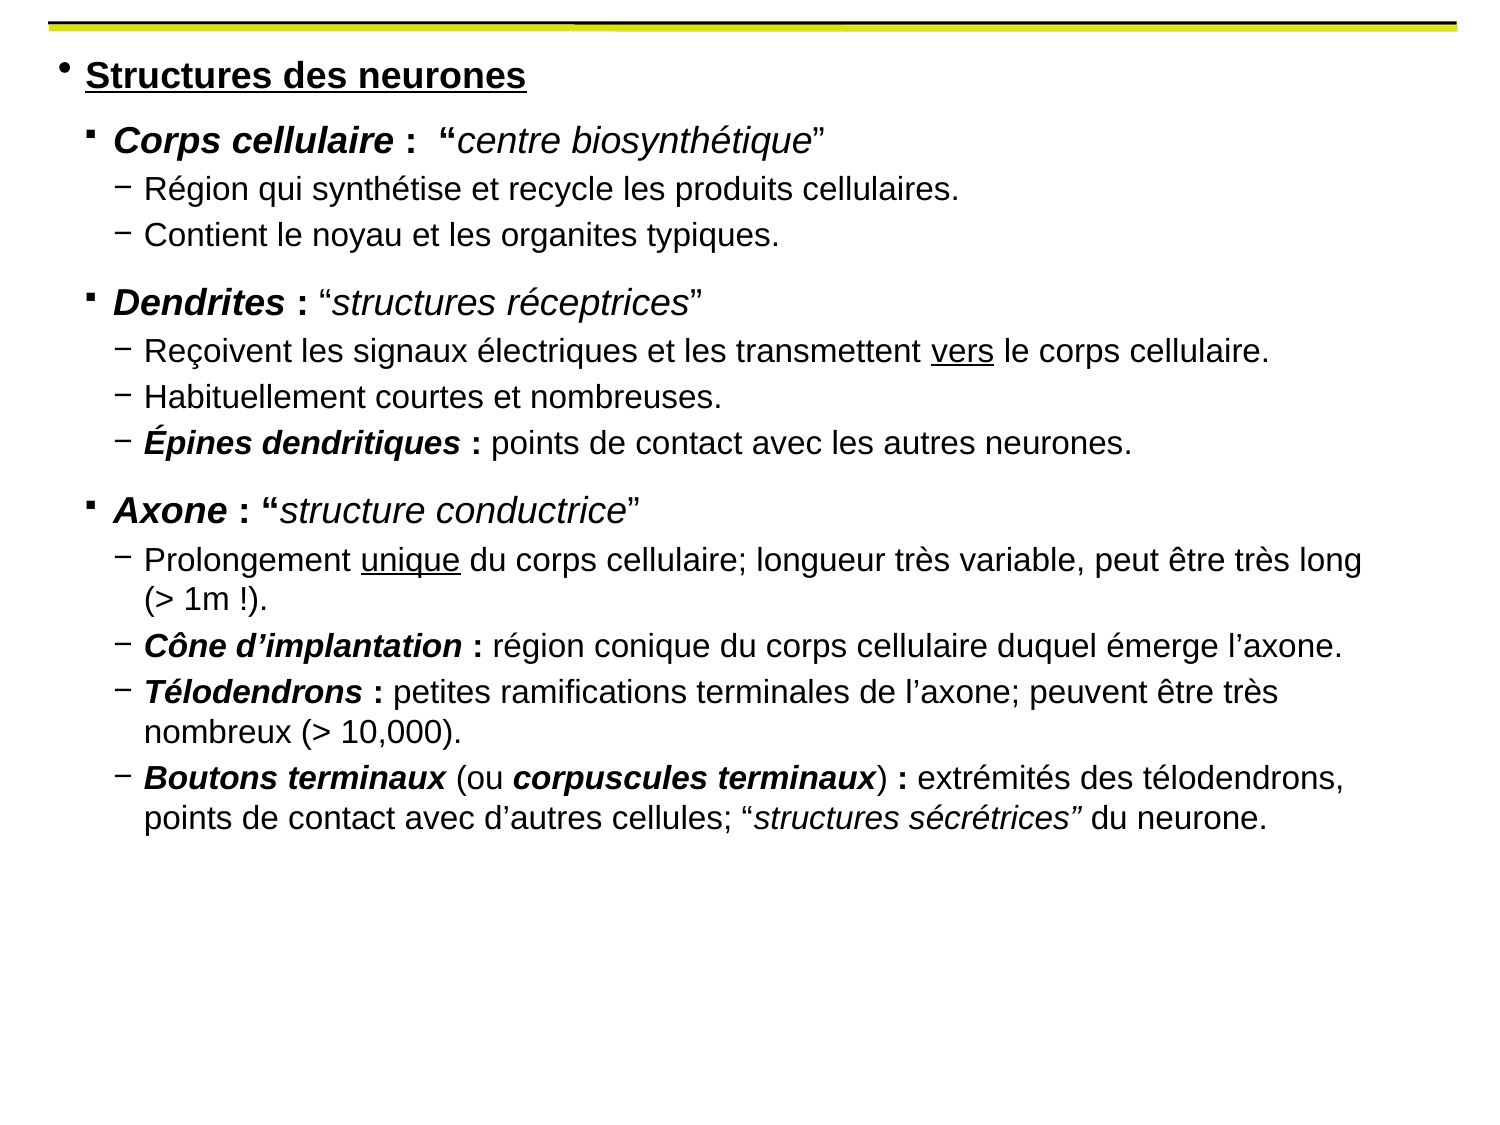

Structures des neurones
Corps cellulaire :  “centre biosynthétique”
Région qui synthétise et recycle les produits cellulaires.
Contient le noyau et les organites typiques.
Dendrites : “structures réceptrices”
Reçoivent les signaux électriques et les transmettent vers le corps cellulaire.
Habituellement courtes et nombreuses.
Épines dendritiques : points de contact avec les autres neurones.
Axone : “structure conductrice”
Prolongement unique du corps cellulaire; longueur très variable, peut être très long (> 1m !).
Cône d’implantation : région conique du corps cellulaire duquel émerge l’axone.
Télodendrons : petites ramifications terminales de l’axone; peuvent être très nombreux (> 10,000).
Boutons terminaux (ou corpuscules terminaux) : extrémités des télodendrons, points de contact avec d’autres cellules; “structures sécrétrices” du neurone.